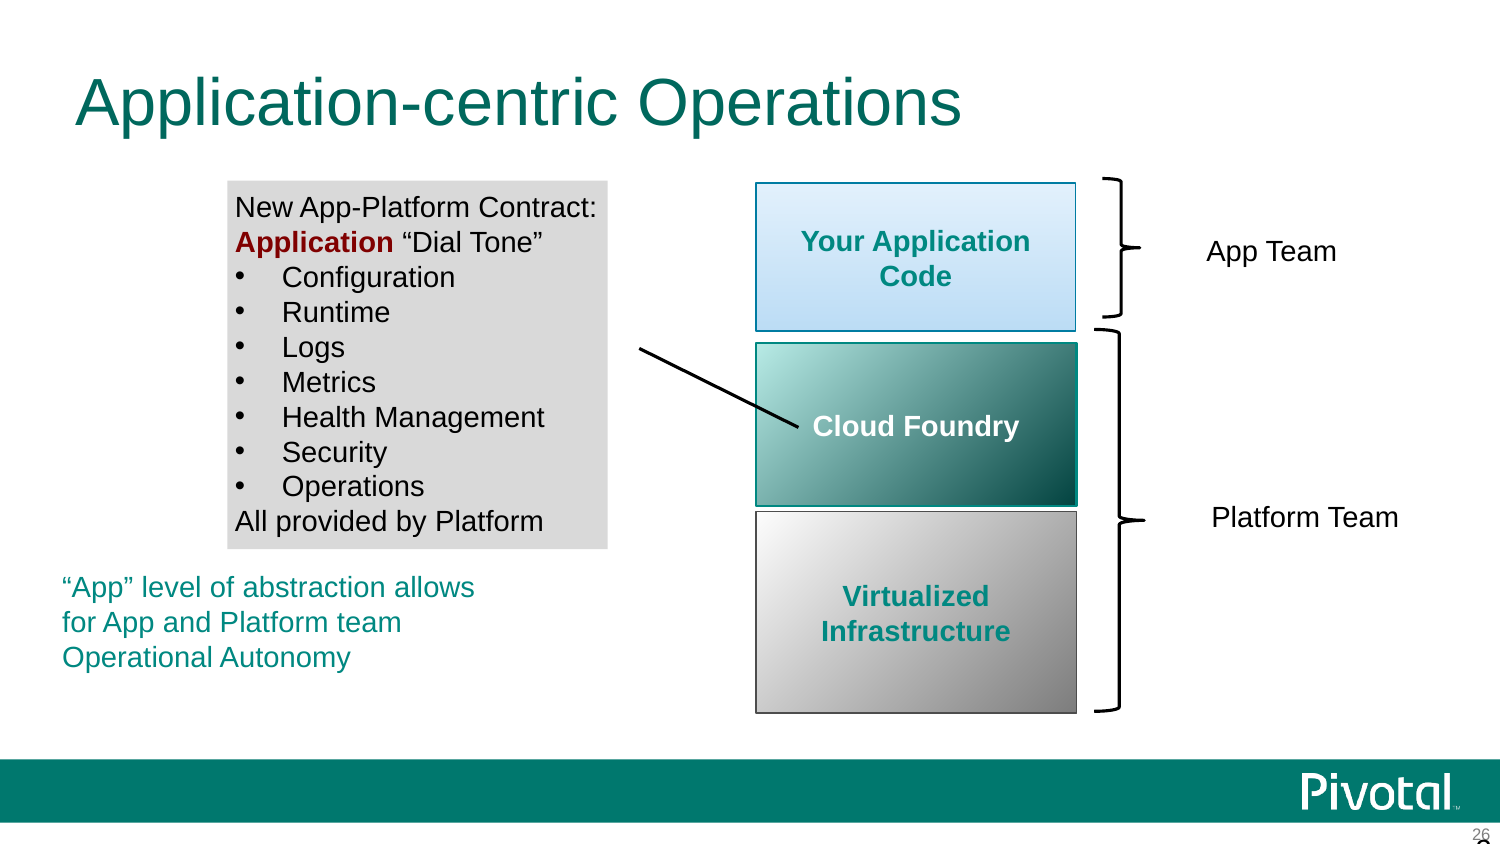

# Application-centric Operations

Platform Team
New App-Platform Contract:
Application “Dial Tone”
Configuration
Runtime
Logs
Metrics
Health Management
Security
Operations
All provided by Platform

Your Application Code

Cloud Foundry

Virtualized Infrastructure
App Team
“App” level of abstraction allows
for App and Platform team
Operational Autonomy
26